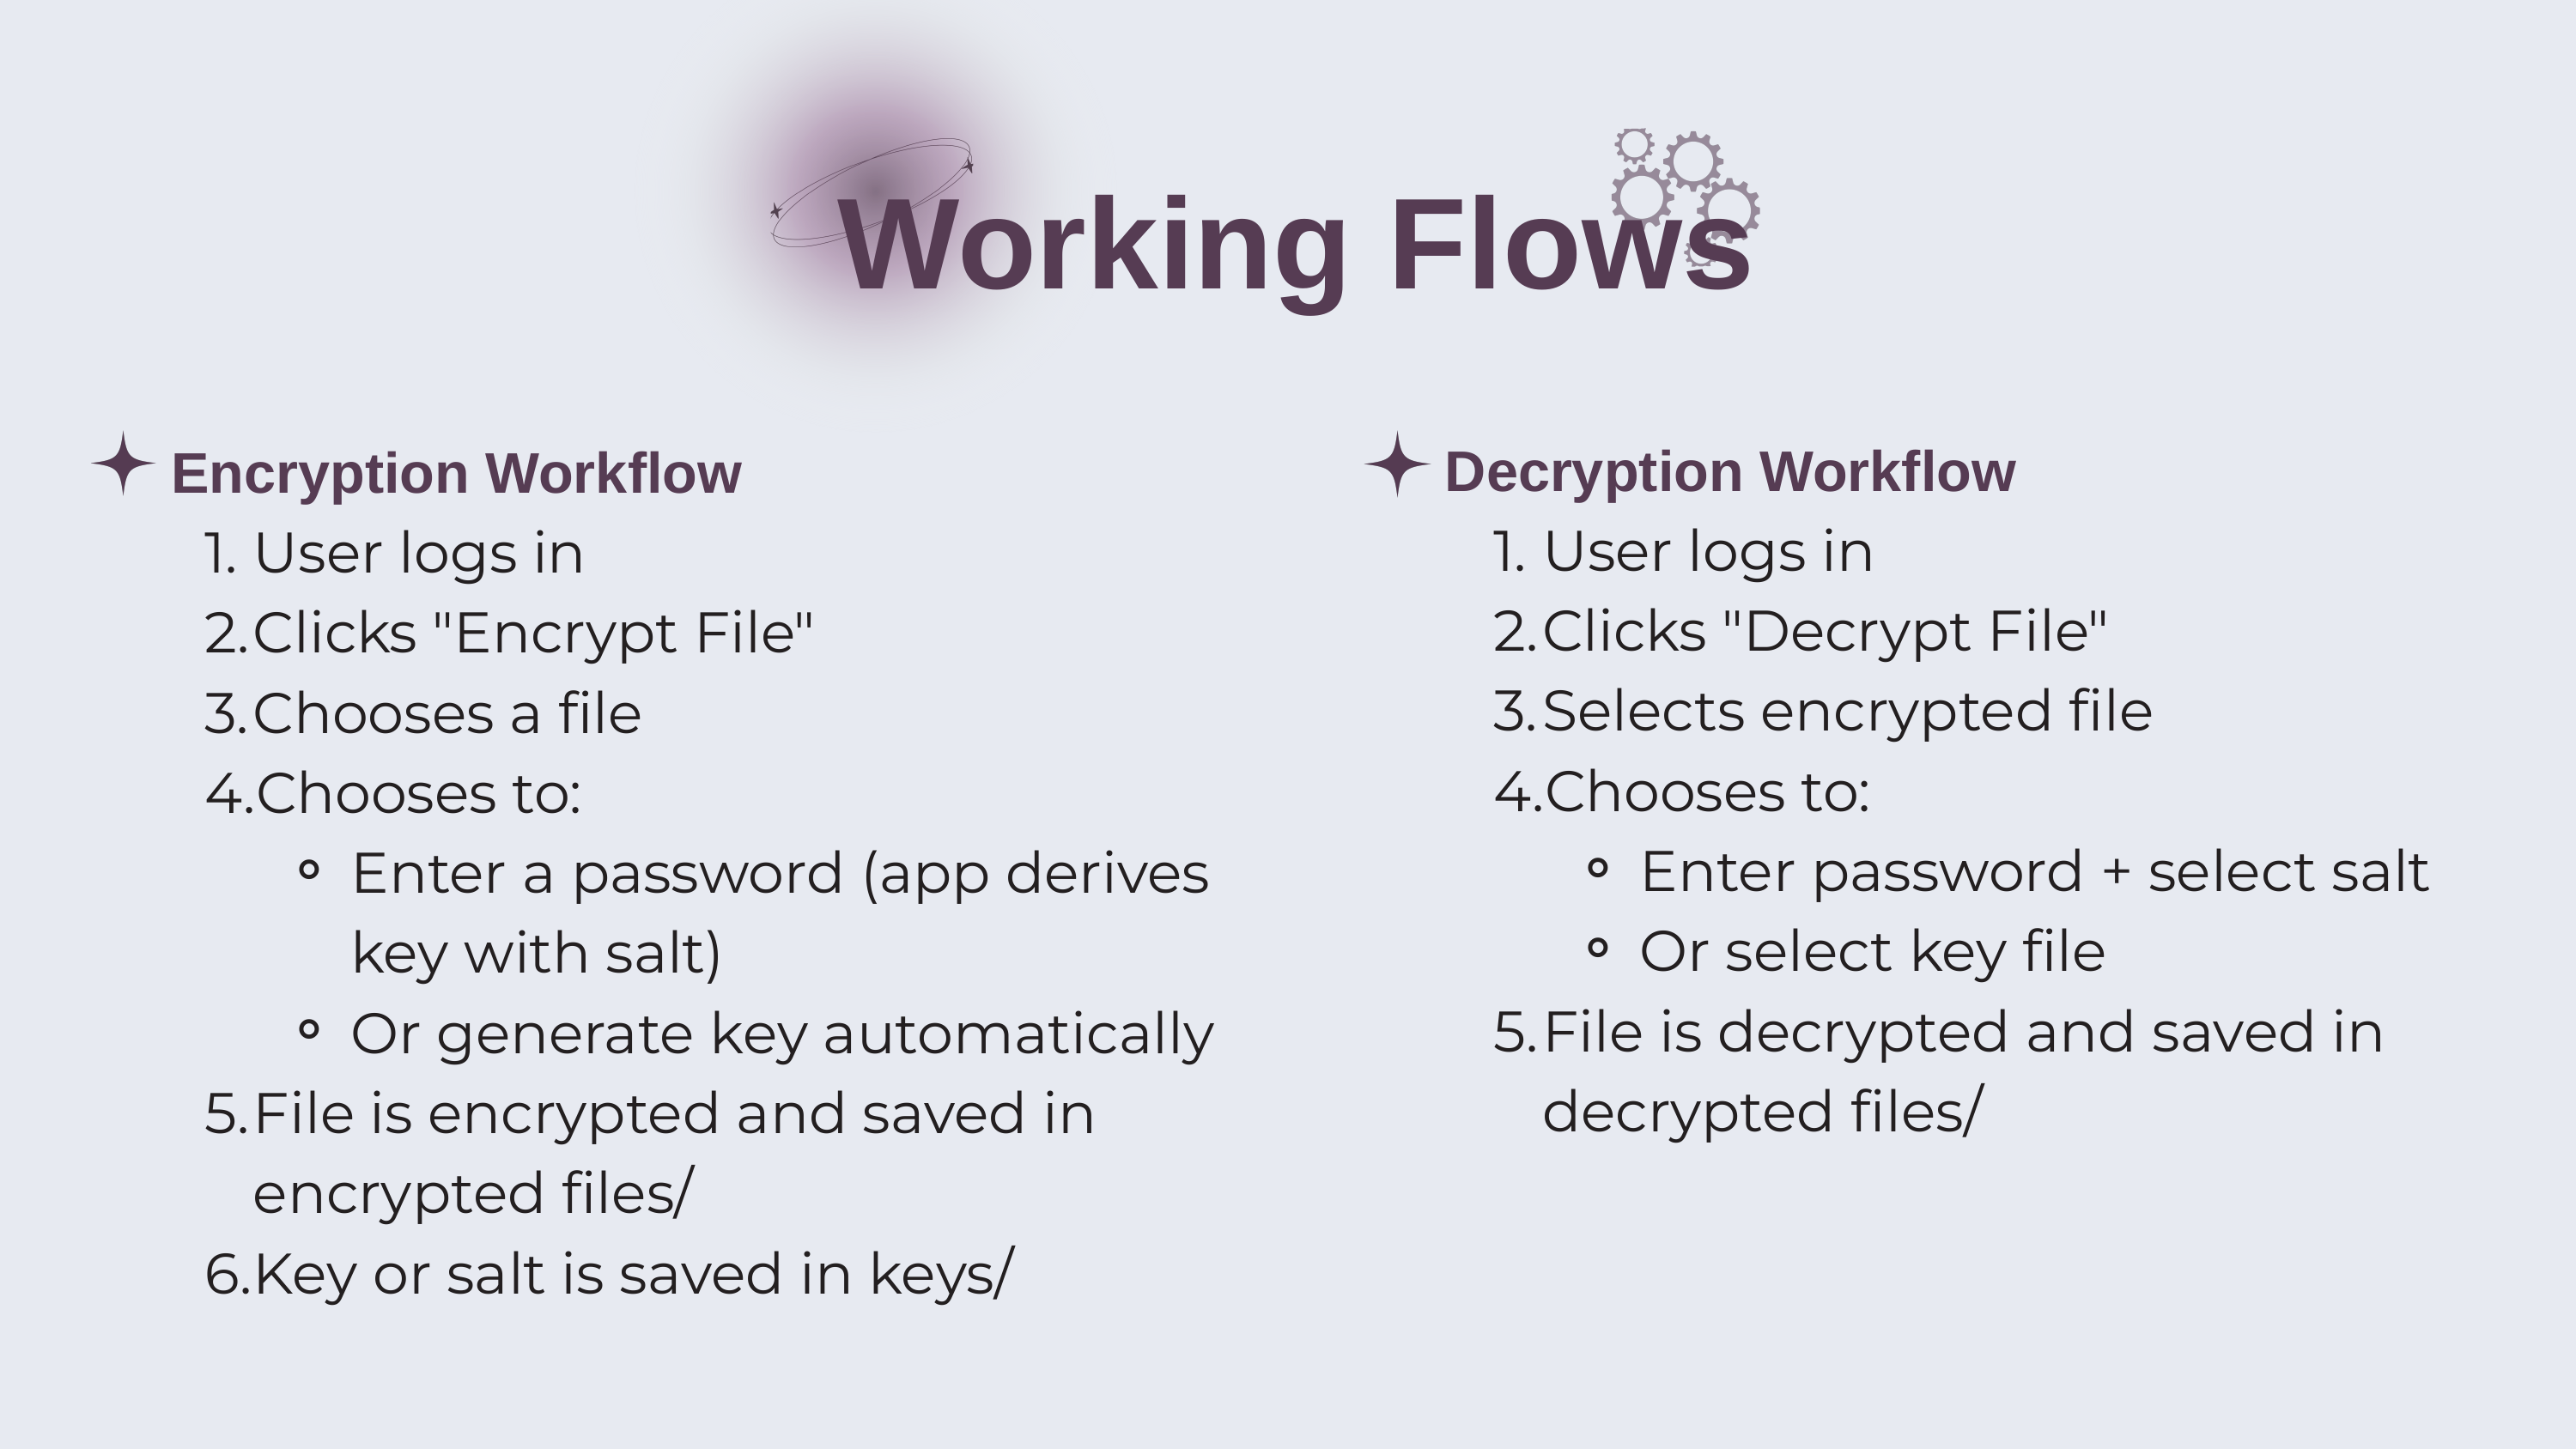

Working Flows
Decryption Workflow
User logs in
Clicks "Decrypt File"
Selects encrypted file
Chooses to:
Enter password + select salt
Or select key file
File is decrypted and saved in decrypted files/

 Encryption Workflow
User logs in
Clicks "Encrypt File"
Chooses a file
Chooses to:
Enter a password (app derives key with salt)
Or generate key automatically
File is encrypted and saved in encrypted files/
Key or salt is saved in keys/